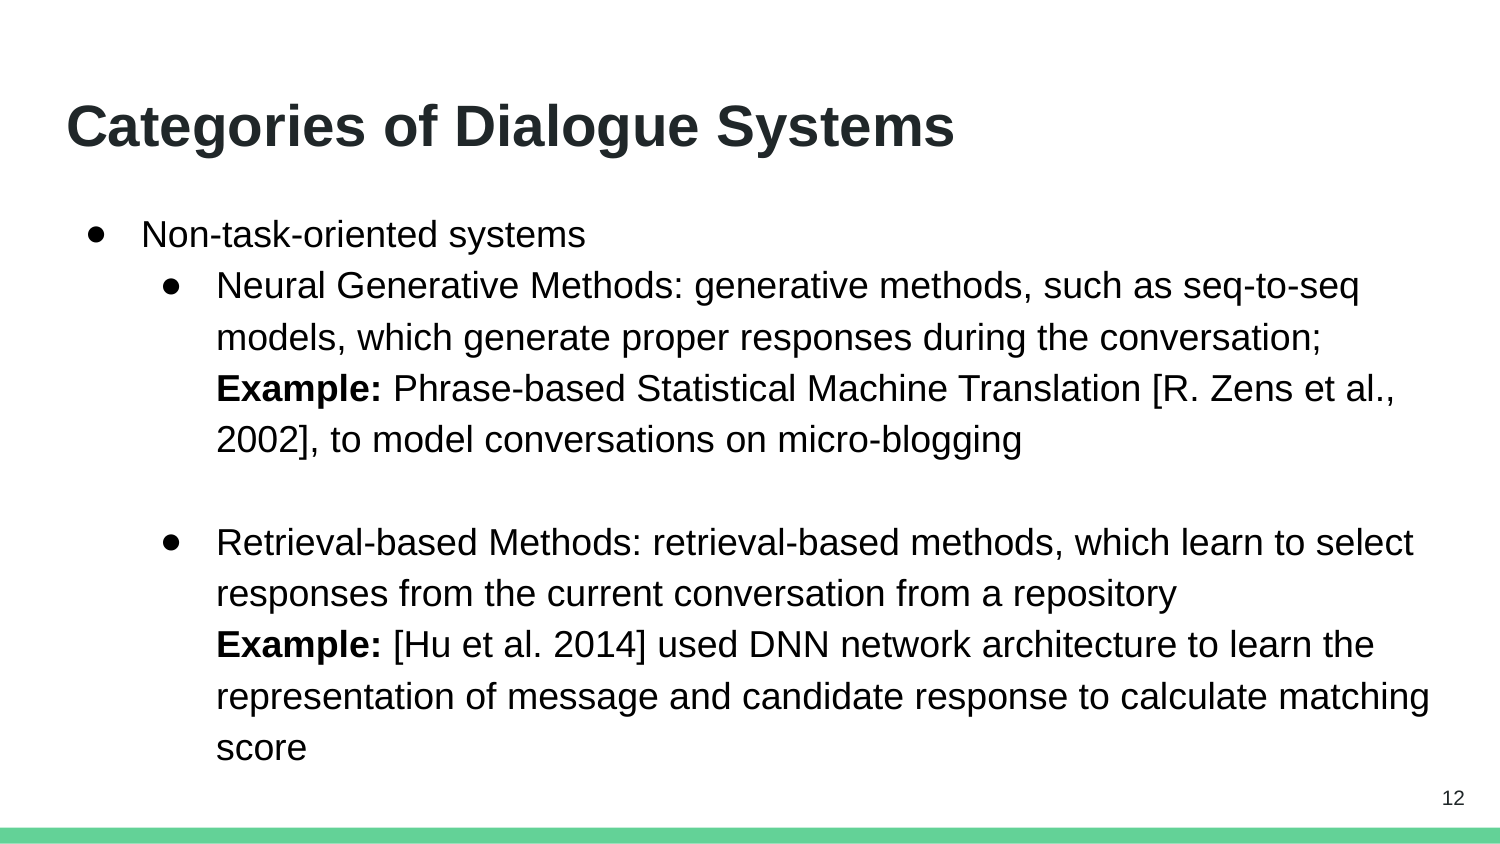

# Categories of Dialogue Systems
Non-task-oriented systems
Neural Generative Methods: generative methods, such as seq-to-seq models, which generate proper responses during the conversation;
Example: Phrase-based Statistical Machine Translation [R. Zens et al., 2002], to model conversations on micro-blogging

Retrieval-based Methods: retrieval-based methods, which learn to select responses from the current conversation from a repository
Example: [Hu et al. 2014] used DNN network architecture to learn the representation of message and candidate response to calculate matching score

12